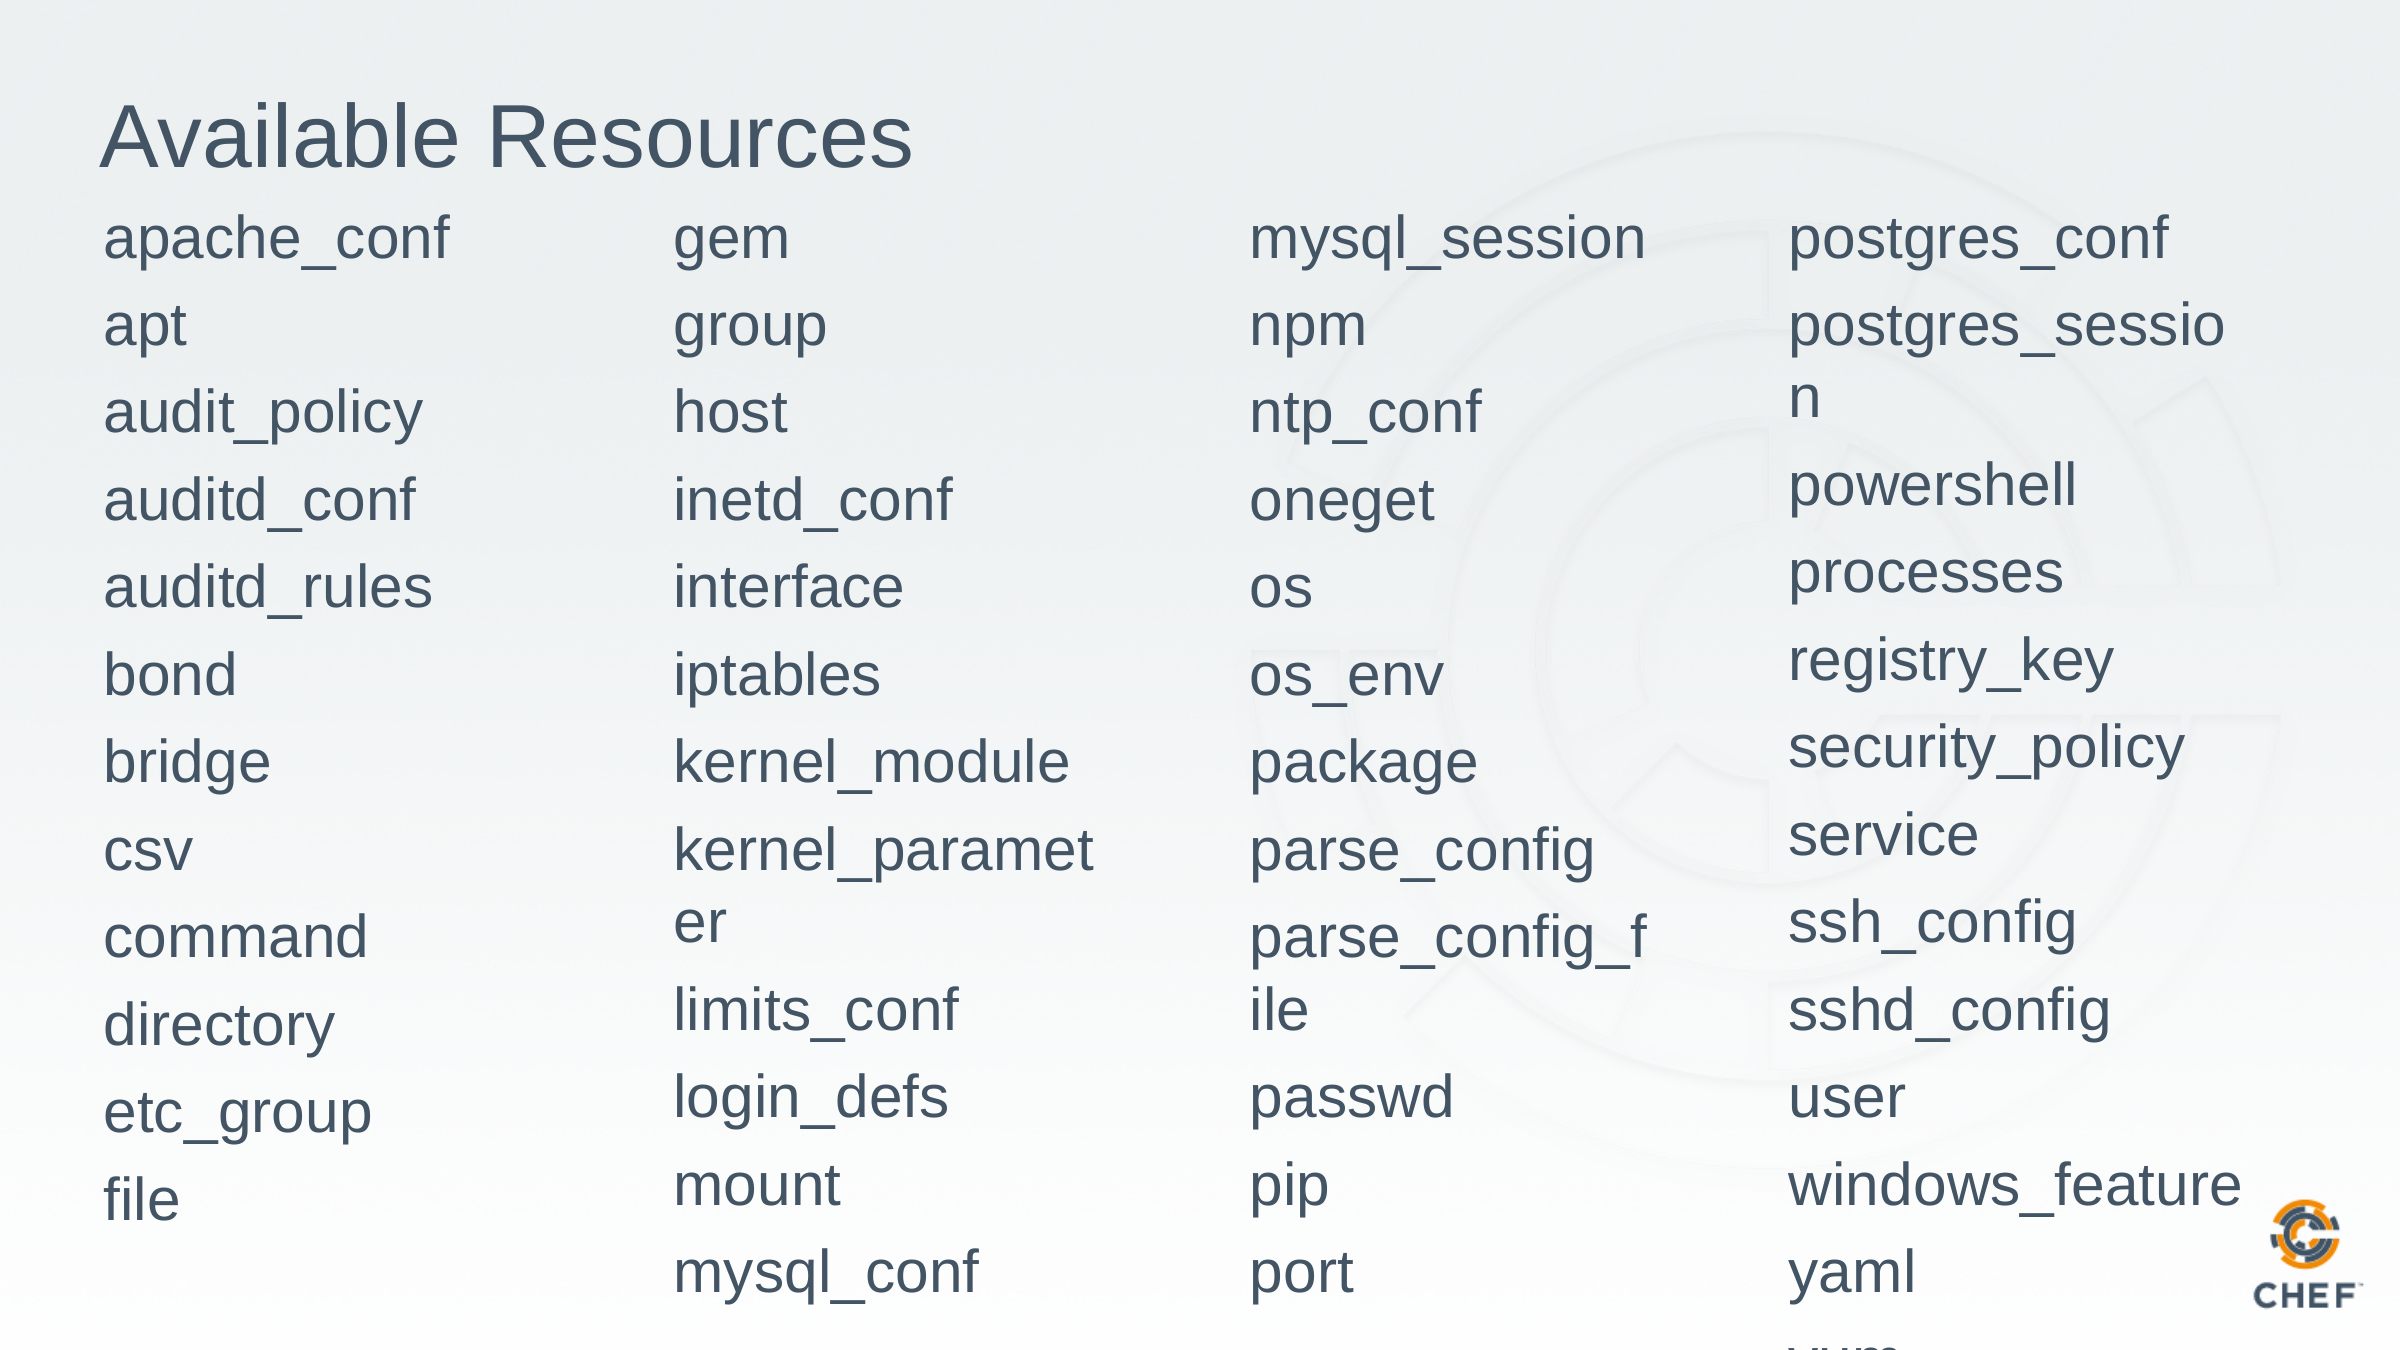

# Available Resources
apache_conf
apt
audit_policy
auditd_conf
auditd_rules
bond
bridge
csv
command
directory
etc_group
file

gem
group
host
inetd_conf
interface
iptables
kernel_module
kernel_parameter
limits_conf
login_defs
mount
mysql_conf
mysql_session
npm
ntp_conf
oneget
os
os_env
package
parse_config
parse_config_file
passwd
pip
port
postgres_conf
postgres_session
powershell
processes
registry_key
security_policy
service
ssh_config
sshd_config
user
windows_feature
yaml
yum